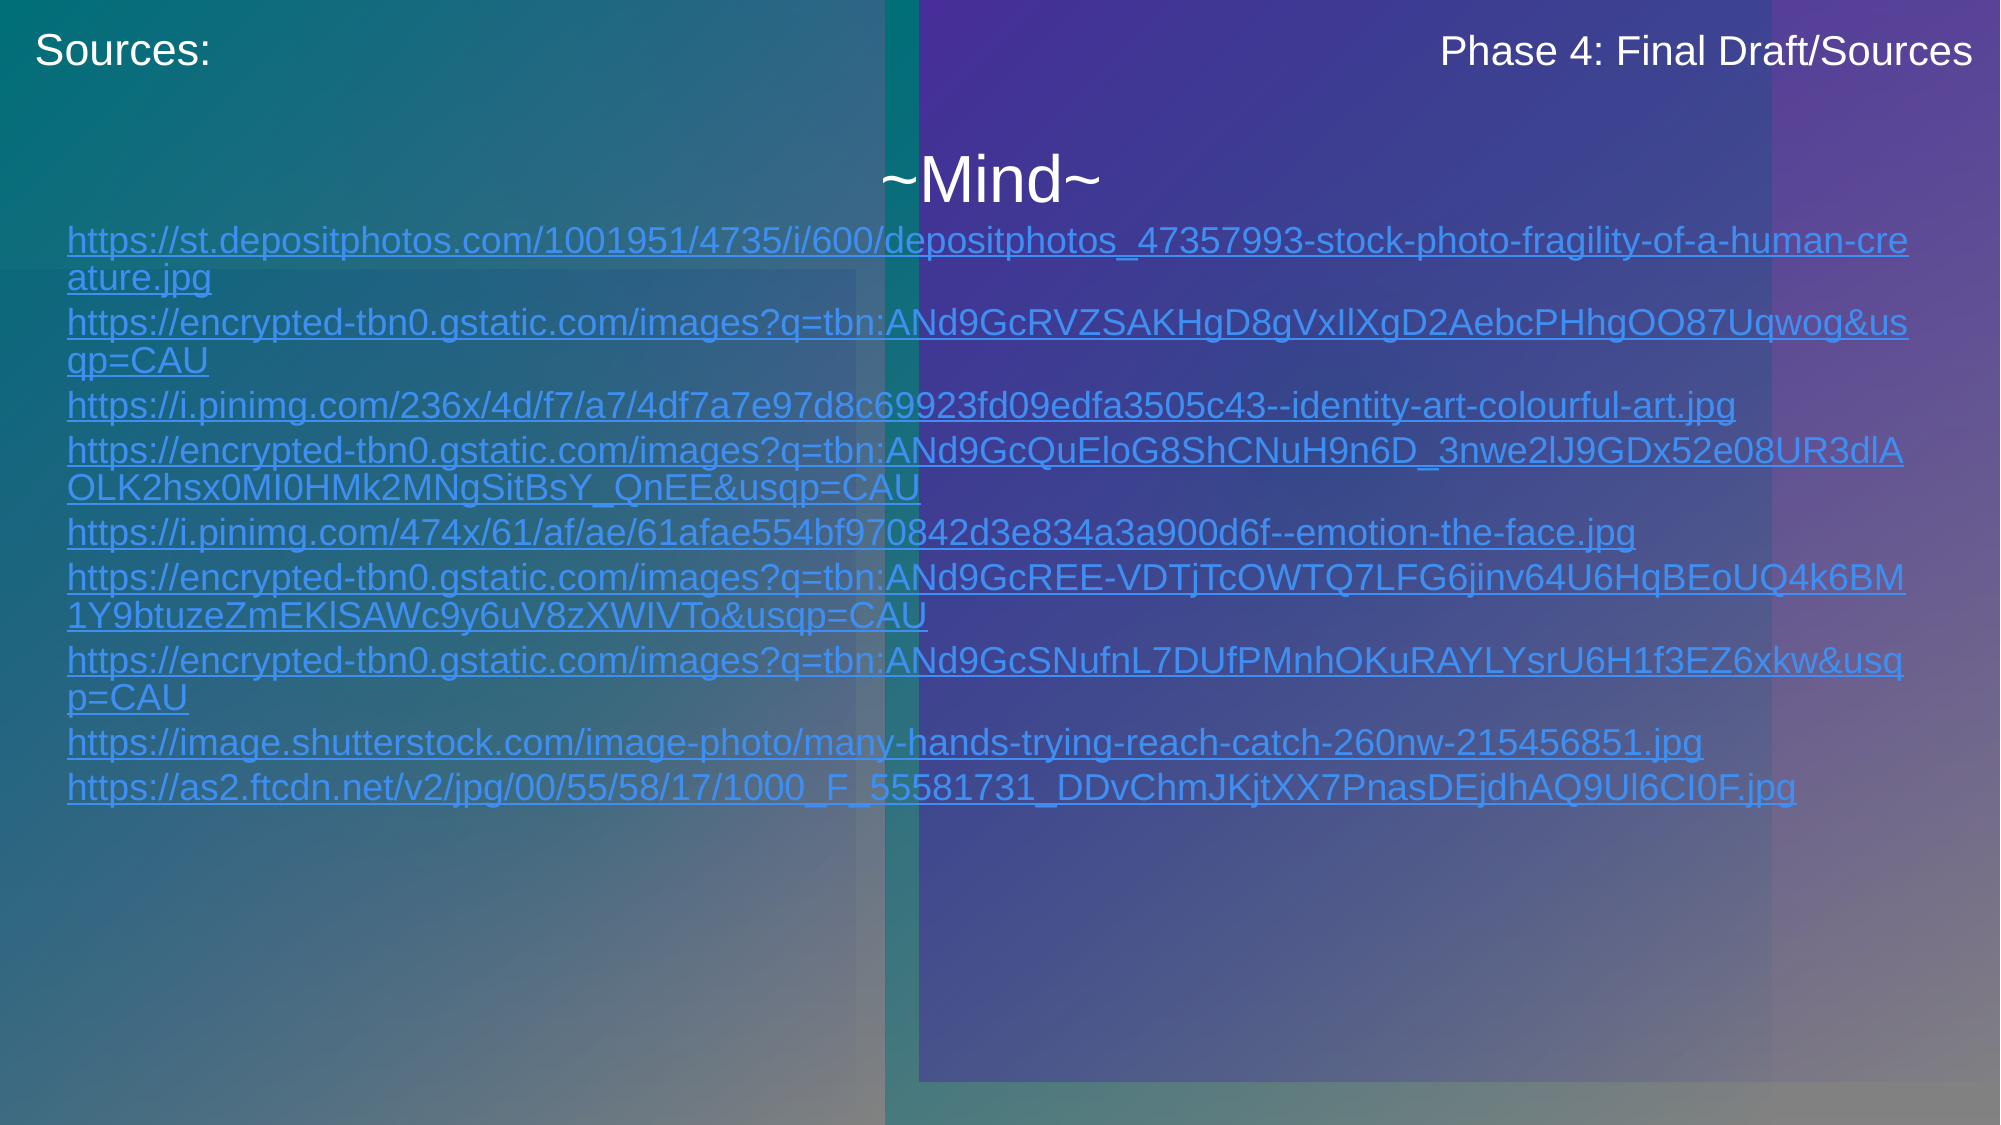

Phase 4: Final Draft/Sources
# Sources:
~Mind~
https://st.depositphotos.com/1001951/4735/i/600/depositphotos_47357993-stock-photo-fragility-of-a-human-creature.jpg
https://encrypted-tbn0.gstatic.com/images?q=tbn:ANd9GcRVZSAKHgD8gVxIlXgD2AebcPHhgOO87Uqwog&usqp=CAU
https://i.pinimg.com/236x/4d/f7/a7/4df7a7e97d8c69923fd09edfa3505c43--identity-art-colourful-art.jpg
https://encrypted-tbn0.gstatic.com/images?q=tbn:ANd9GcQuEloG8ShCNuH9n6D_3nwe2lJ9GDx52e08UR3dlAOLK2hsx0MI0HMk2MNgSitBsY_QnEE&usqp=CAU
https://i.pinimg.com/474x/61/af/ae/61afae554bf970842d3e834a3a900d6f--emotion-the-face.jpg
https://encrypted-tbn0.gstatic.com/images?q=tbn:ANd9GcREE-VDTjTcOWTQ7LFG6jinv64U6HqBEoUQ4k6BM1Y9btuzeZmEKlSAWc9y6uV8zXWIVTo&usqp=CAU
https://encrypted-tbn0.gstatic.com/images?q=tbn:ANd9GcSNufnL7DUfPMnhOKuRAYLYsrU6H1f3EZ6xkw&usqp=CAU
https://image.shutterstock.com/image-photo/many-hands-trying-reach-catch-260nw-215456851.jpg
https://as2.ftcdn.net/v2/jpg/00/55/58/17/1000_F_55581731_DDvChmJKjtXX7PnasDEjdhAQ9Ul6CI0F.jpg